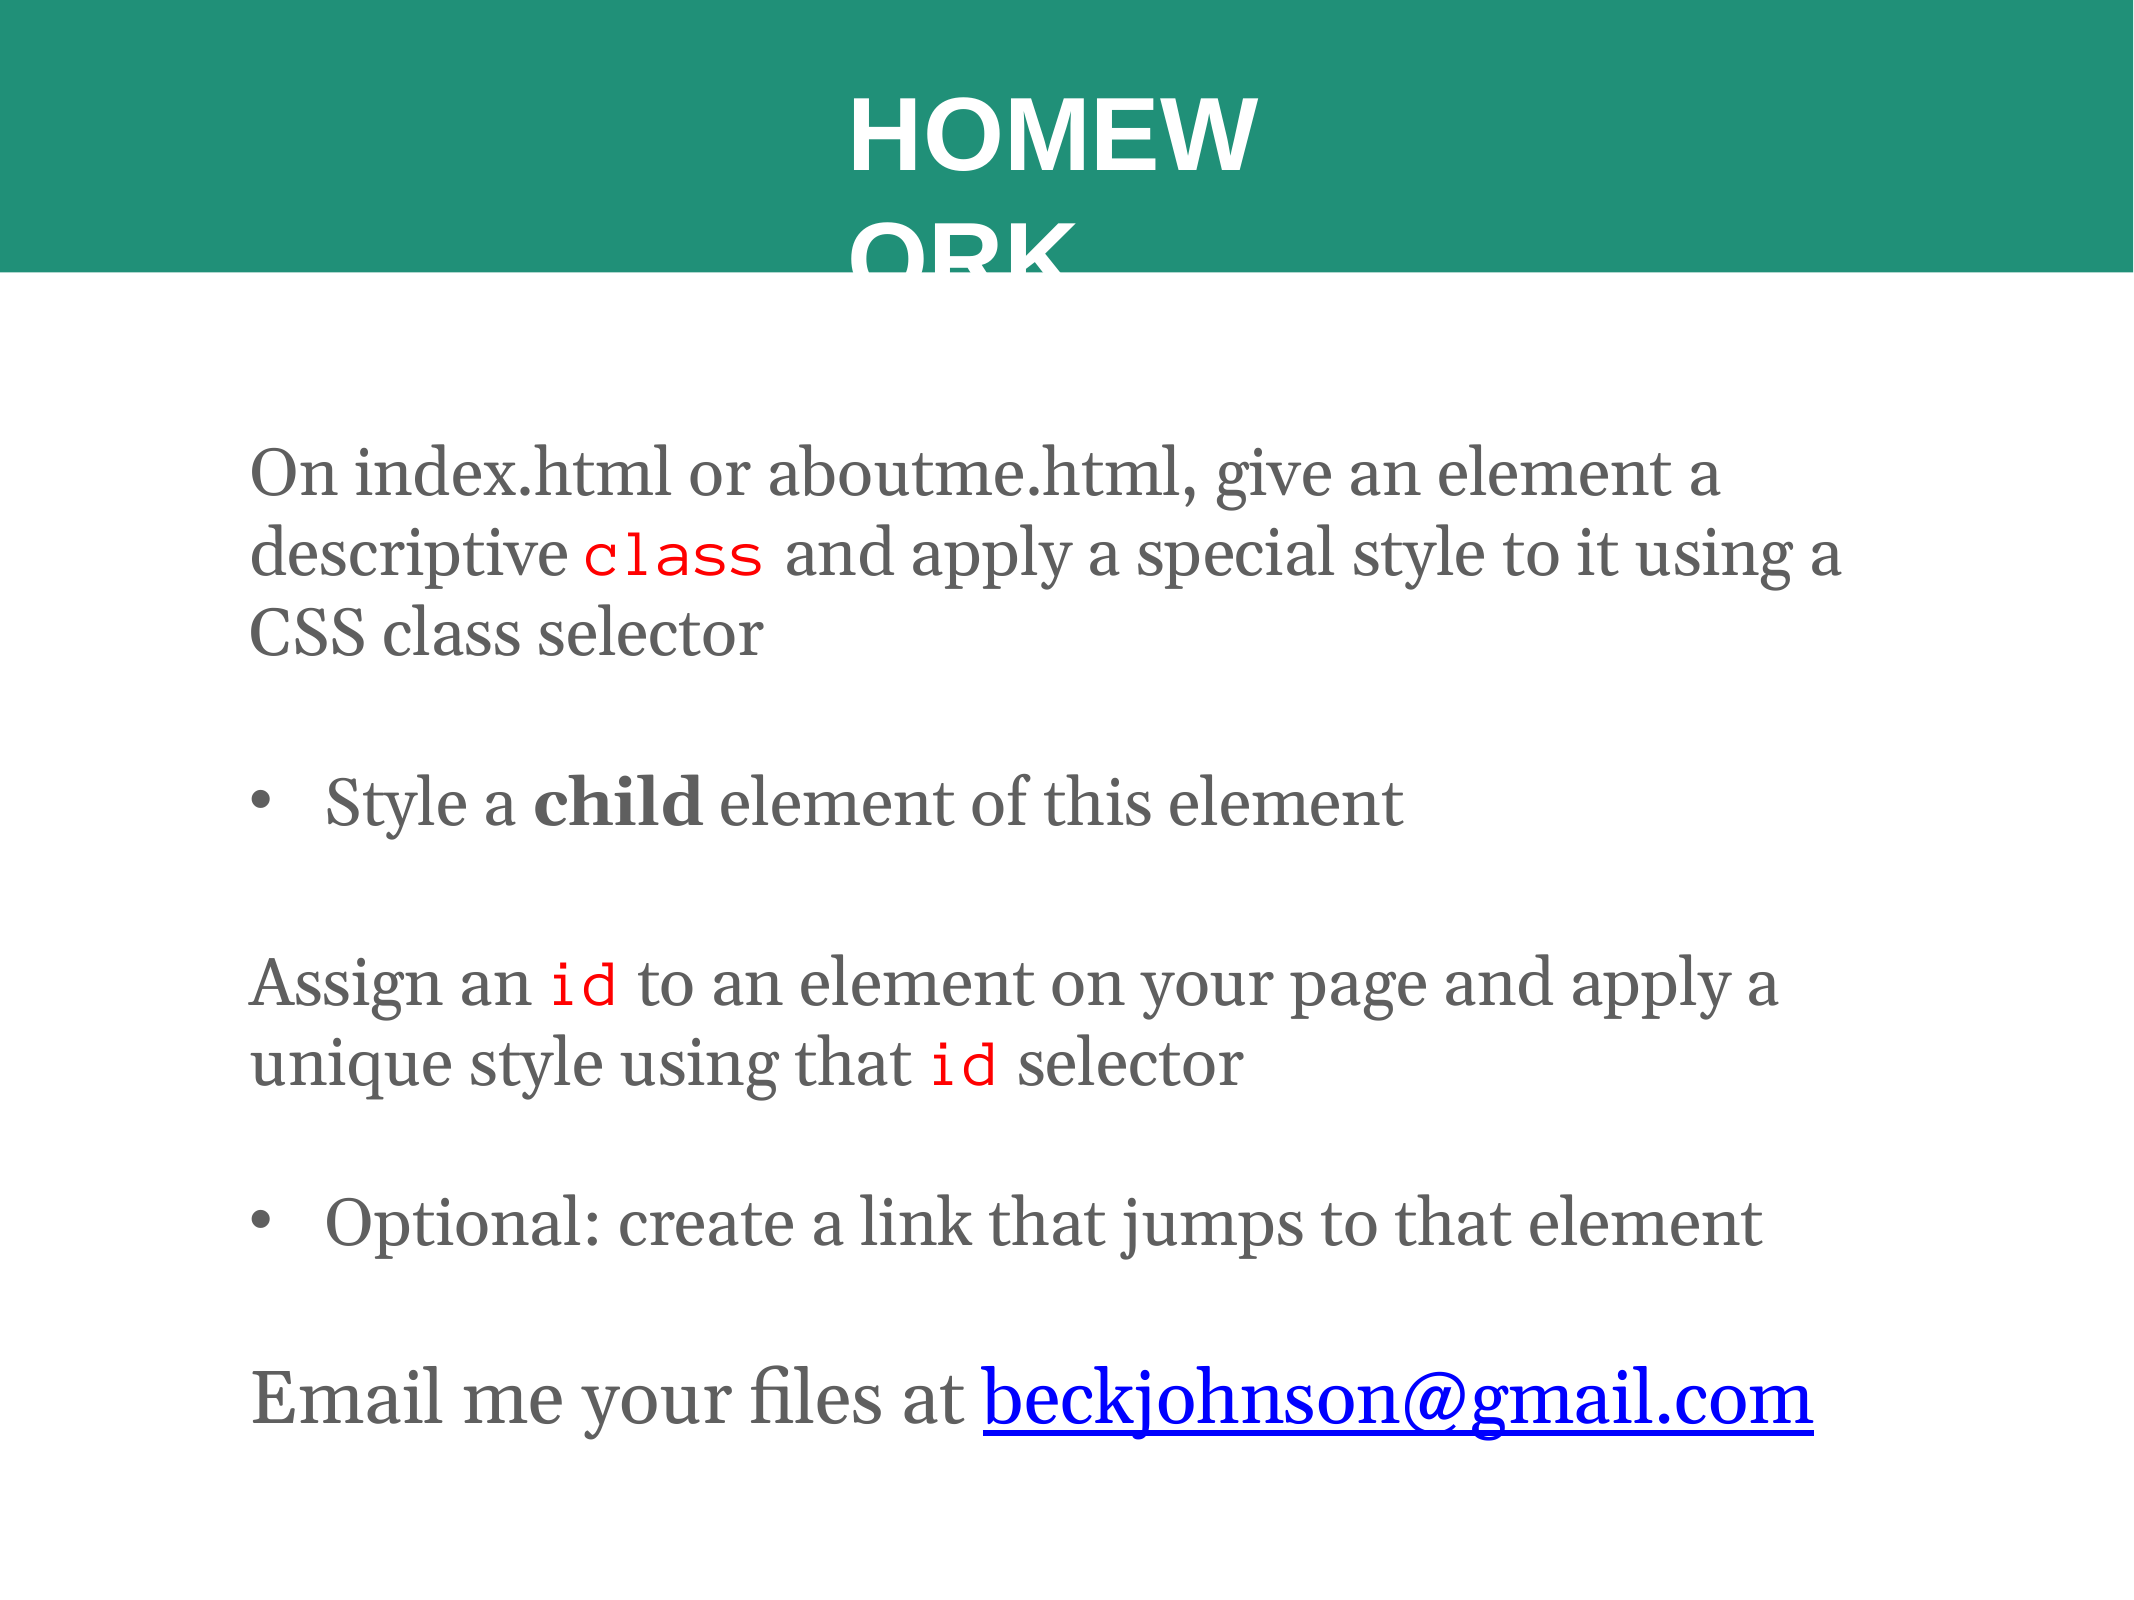

# HOMEWORK
On index.html or aboutme.html, give an element a descriptive class and apply a special style to it using a CSS class selector

Style a child element of this element

Assign an id to an element on your page and apply a unique style using that id selector

Optional: create a link that jumps to that element

Email me your files at beckjohnson@gmail.com